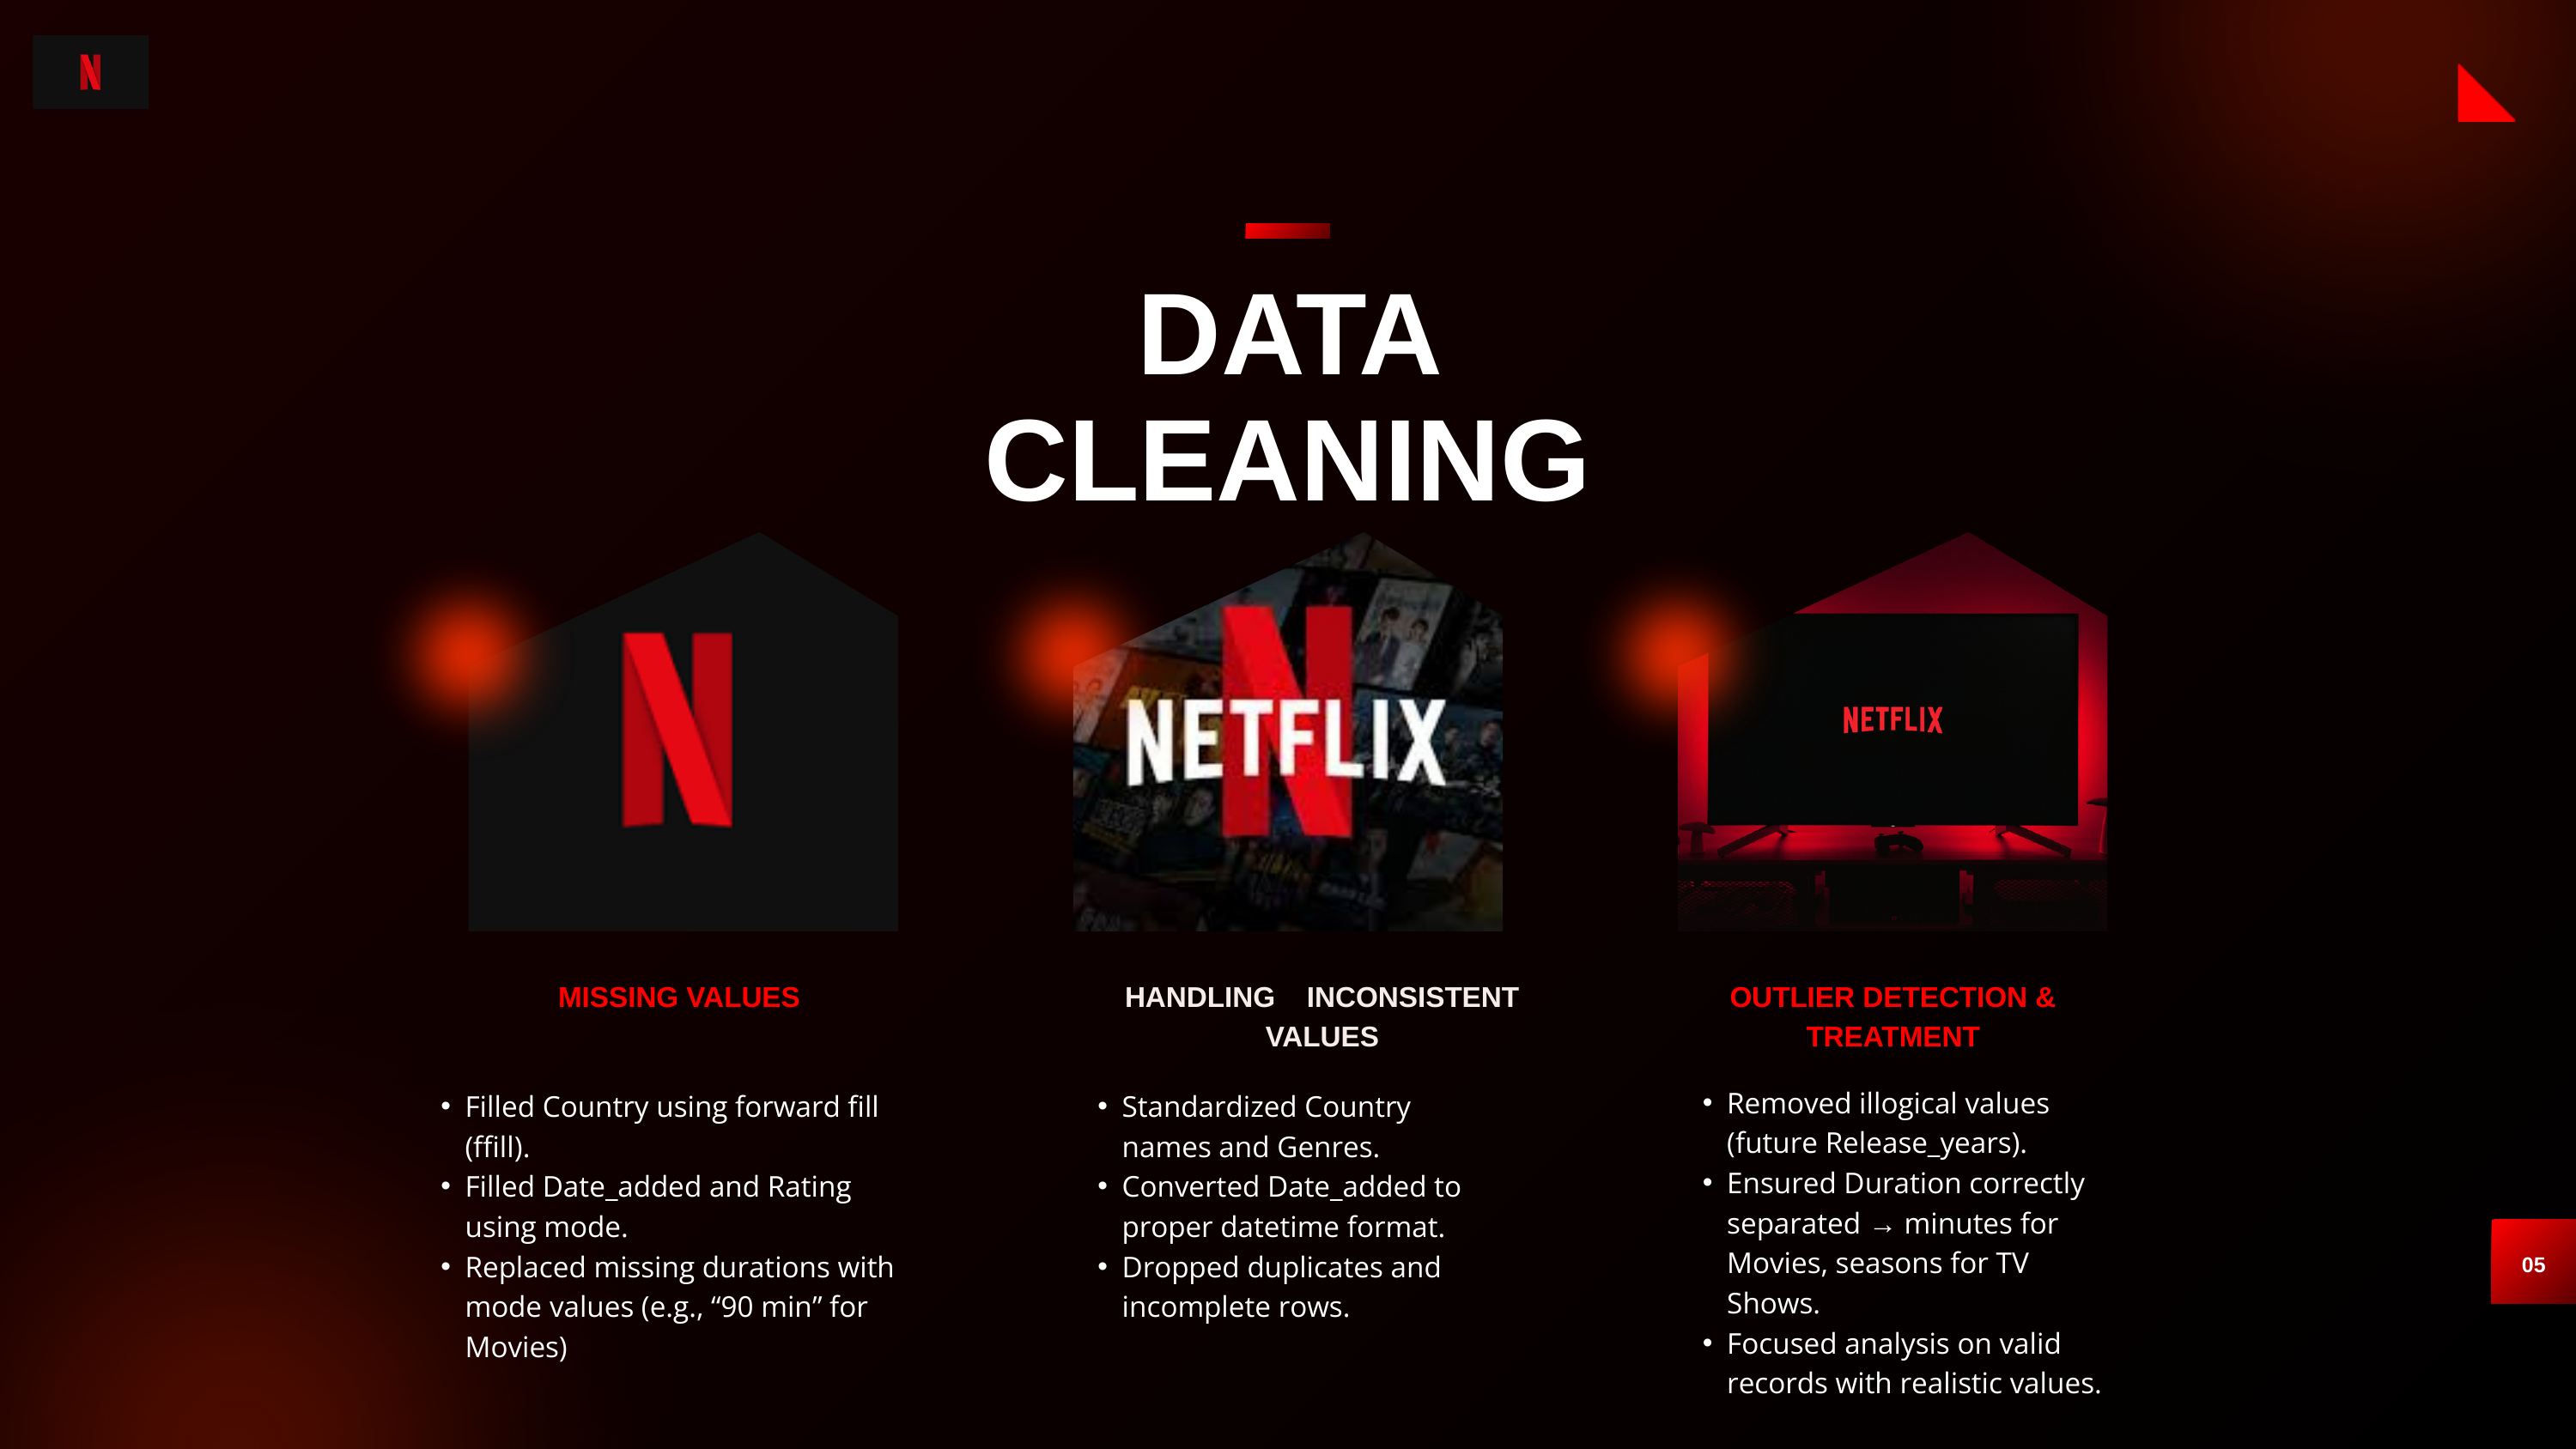

DATA CLEANING

MISSING VALUES

HANDLING    INCONSISTENT VALUES

OUTLIER DETECTION & TREATMENT

Removed illogical values (future Release_years).
Ensured Duration correctly separated → minutes for Movies, seasons for TV Shows.
Focused analysis on valid records with realistic values.

Filled Country using forward fill (ffill).
Filled Date_added and Rating using mode.
Replaced missing durations with mode values (e.g., “90 min” for Movies)

Standardized Country names and Genres.
Converted Date_added to proper datetime format.
Dropped duplicates and incomplete rows.

05